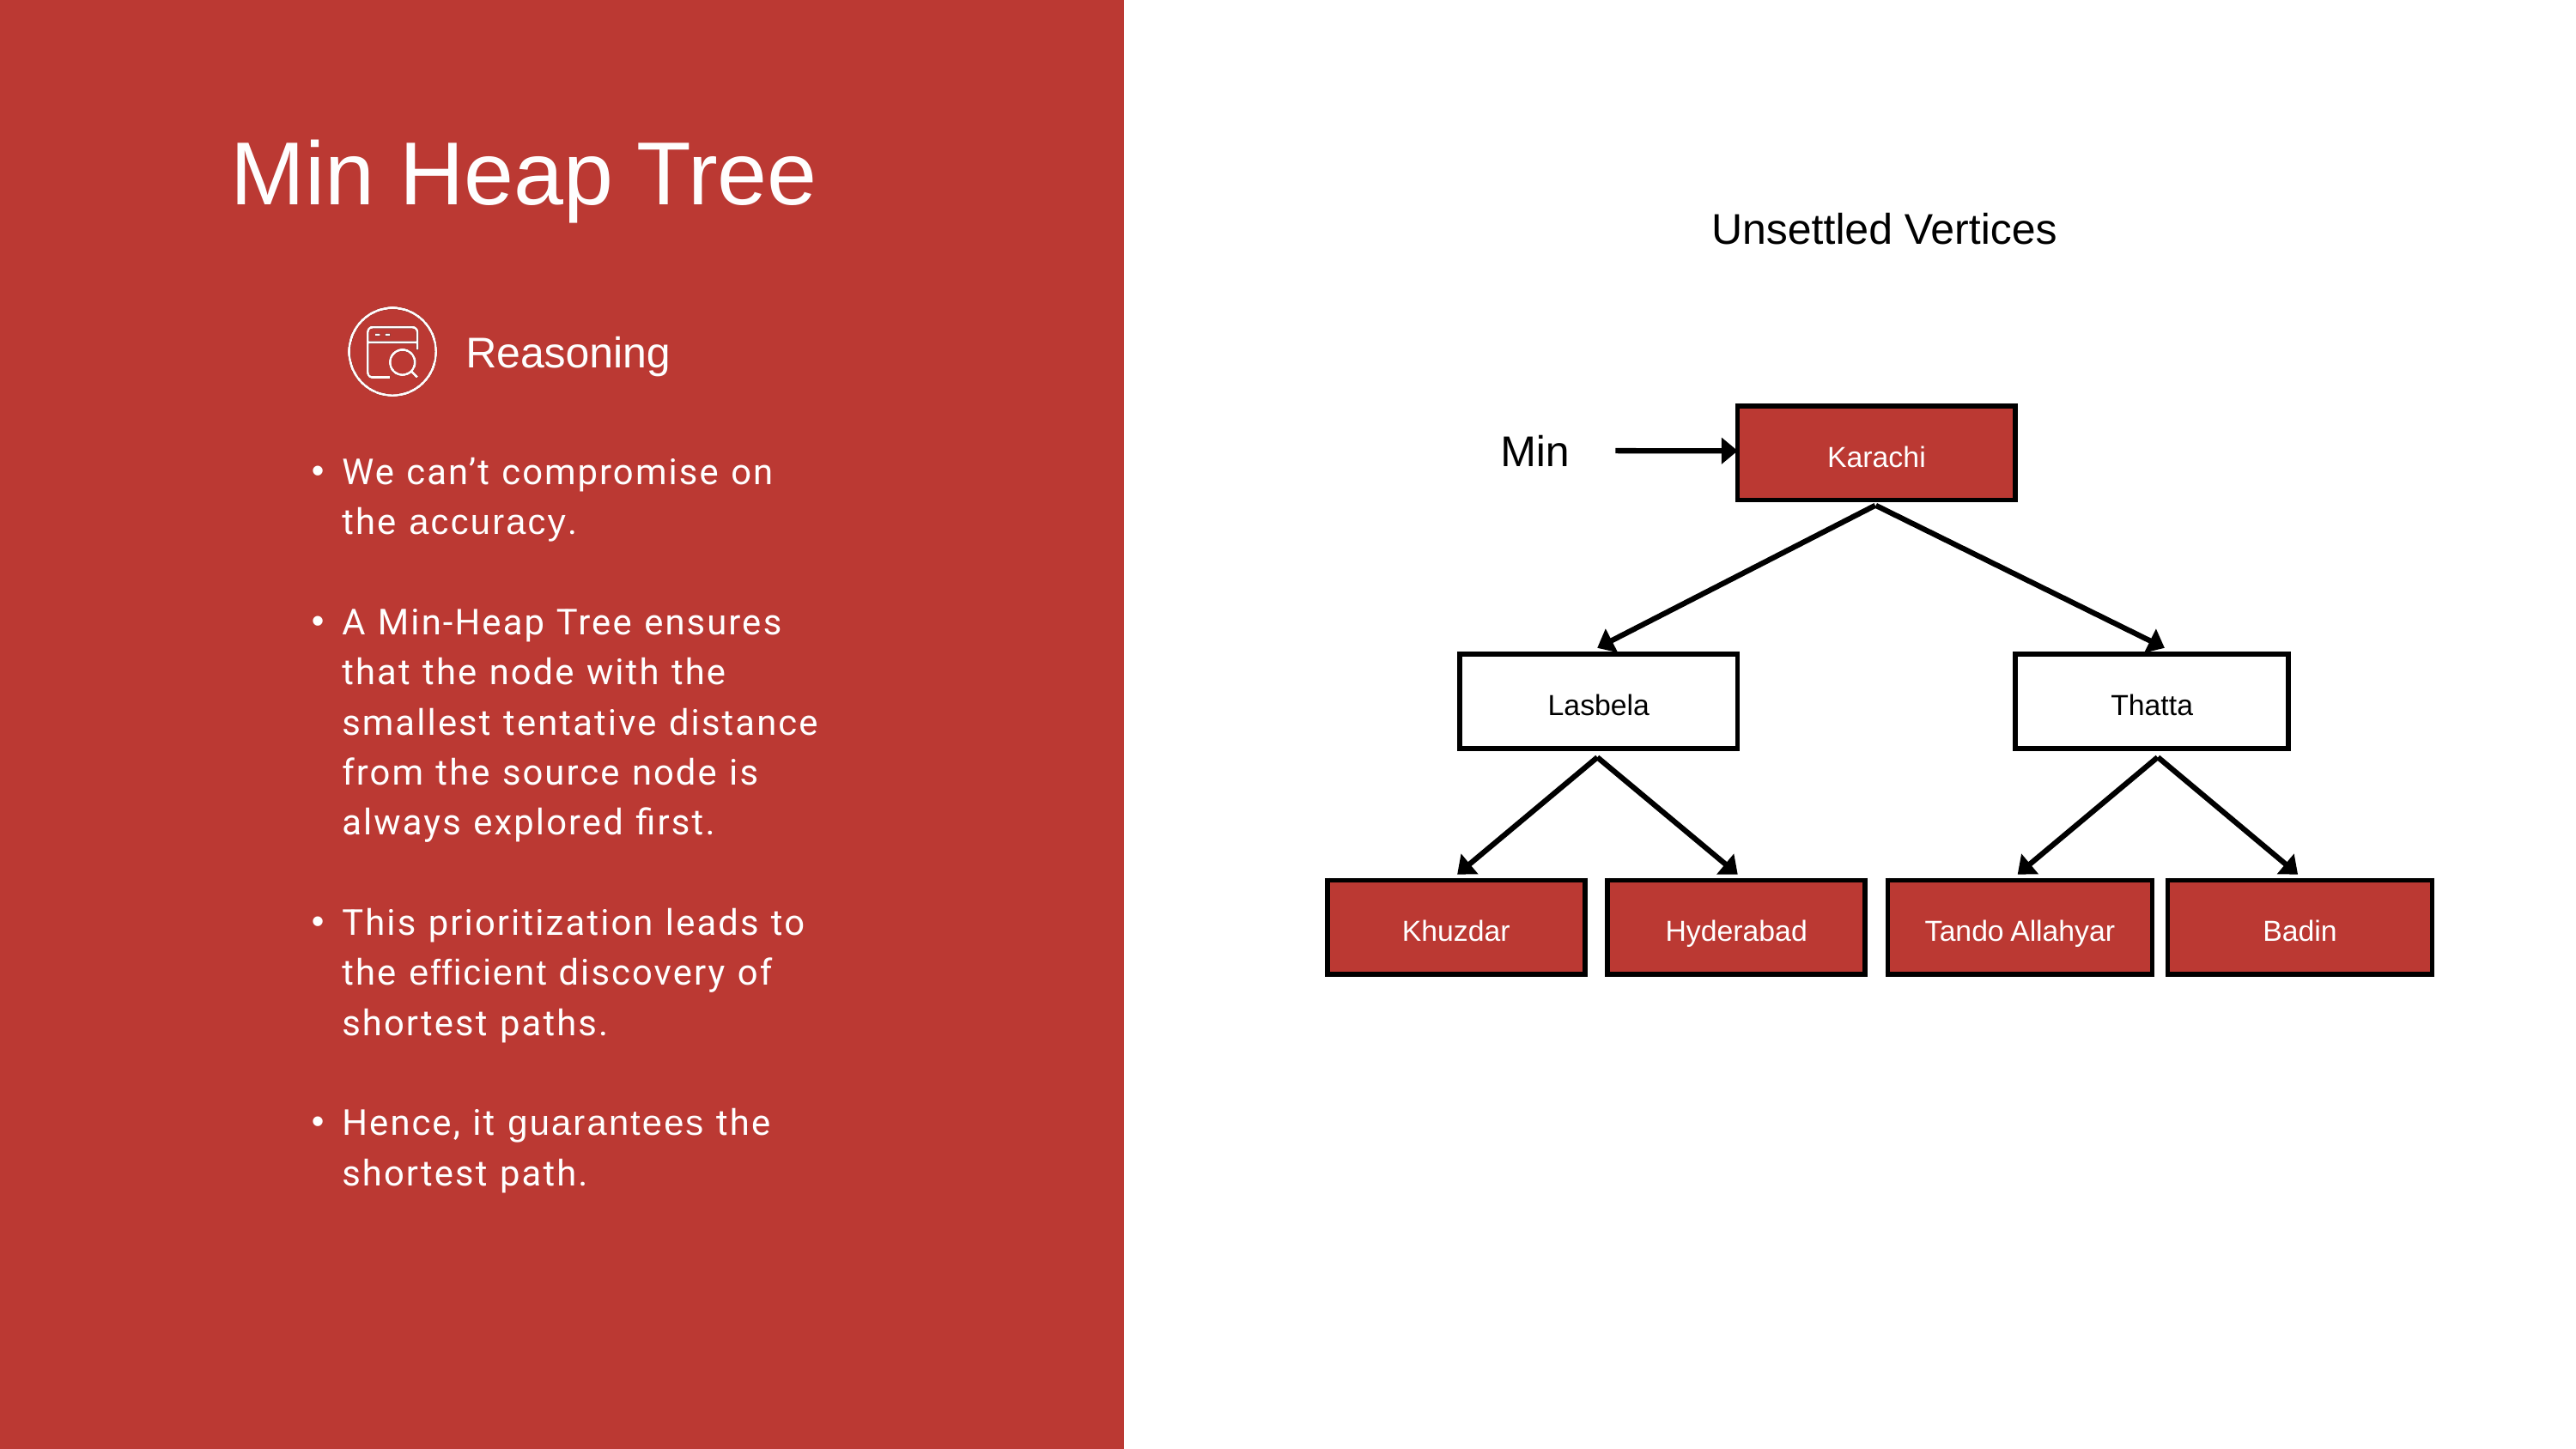

Min Heap Tree
Unsettled Vertices

Reasoning
| Karachi |
| --- |
Min
We can’t compromise on the accuracy.

A Min-Heap Tree ensures that the node with the smallest tentative distance from the source node is always explored first.

This prioritization leads to the efficient discovery of shortest paths.

Hence, it guarantees the shortest path.

| Lasbela |
| --- |
| Thatta |
| --- |

| Khuzdar |
| --- |
| Hyderabad |
| --- |
| Tando Allahyar |
| --- |
| Badin |
| --- |